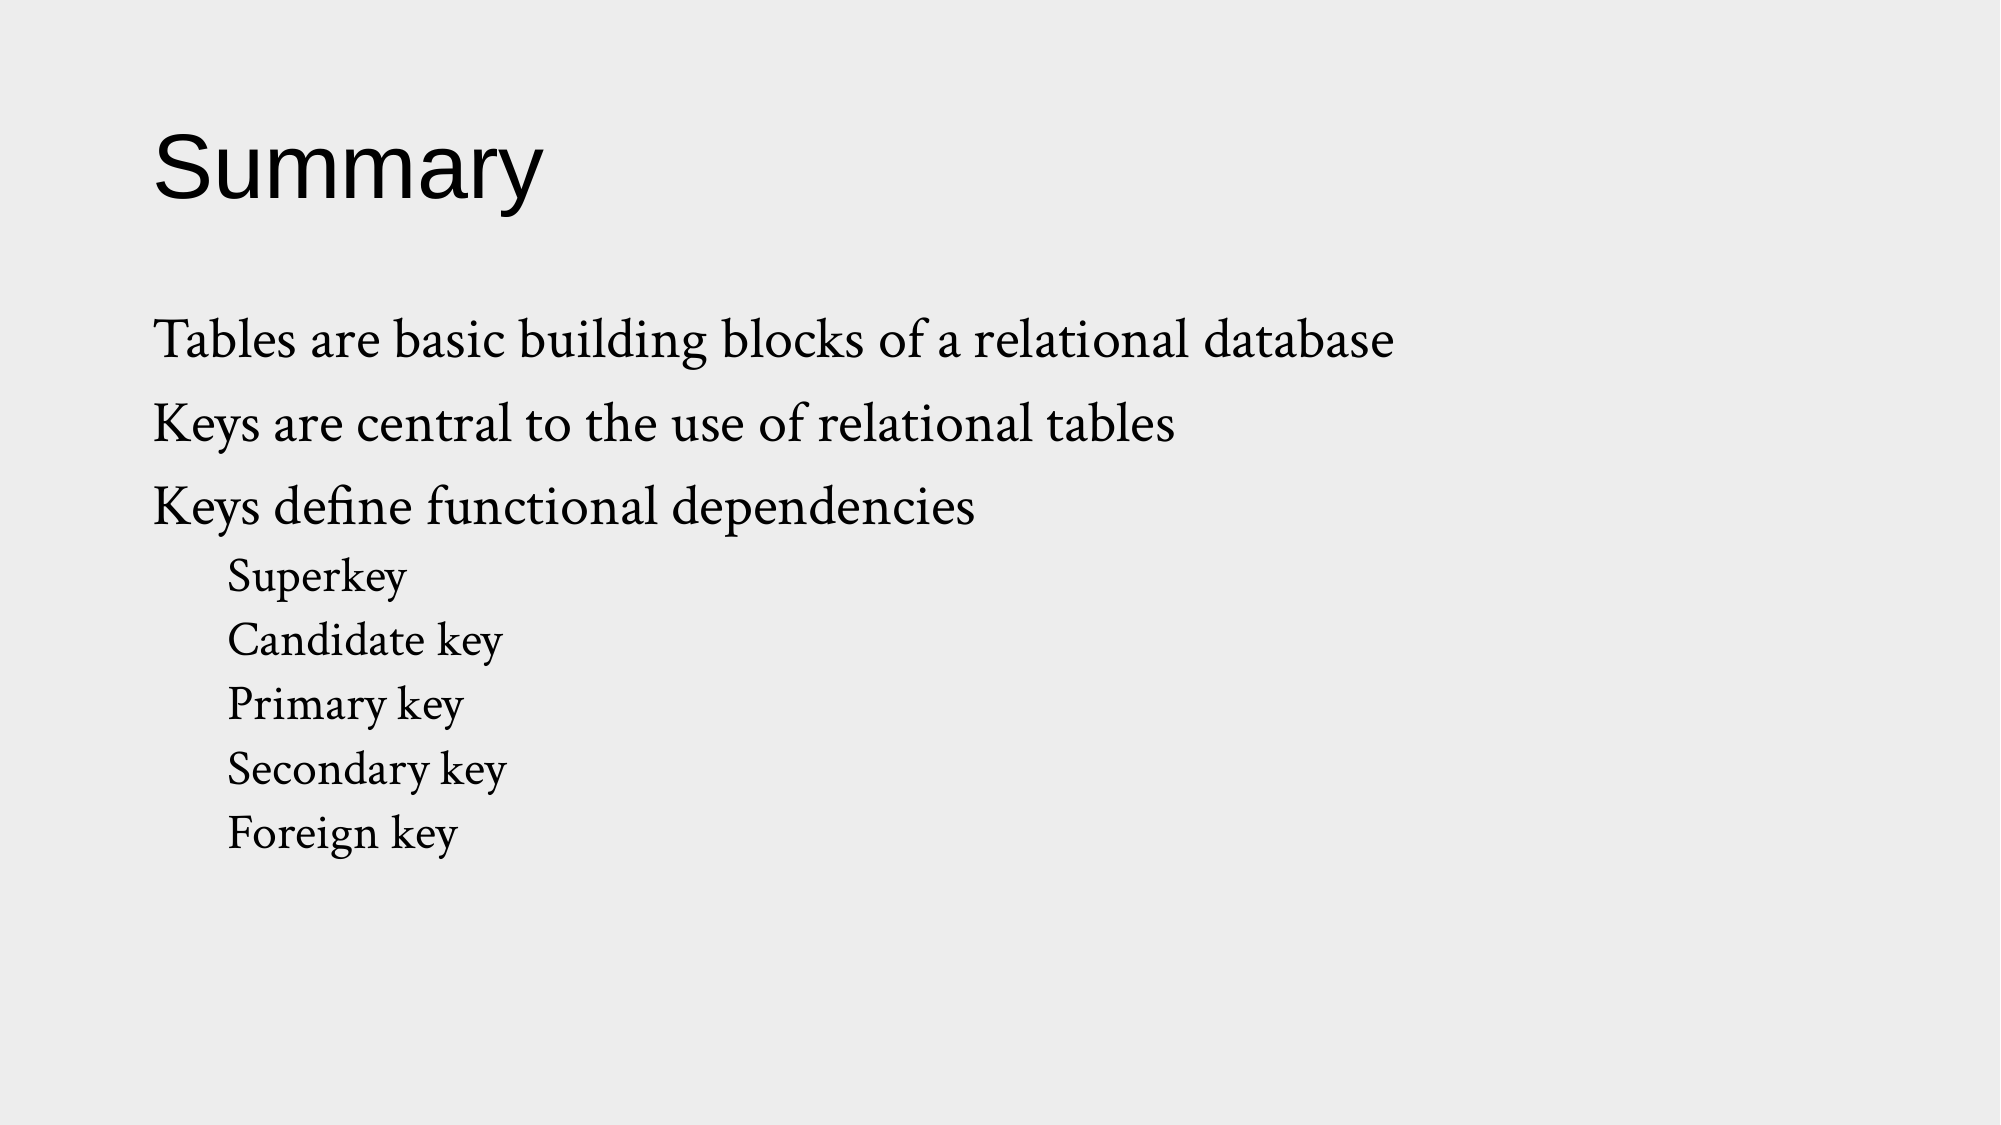

# Summary
Tables are basic building blocks of a relational database
Keys are central to the use of relational tables
Keys define functional dependencies
Superkey
Candidate key
Primary key
Secondary key
Foreign key